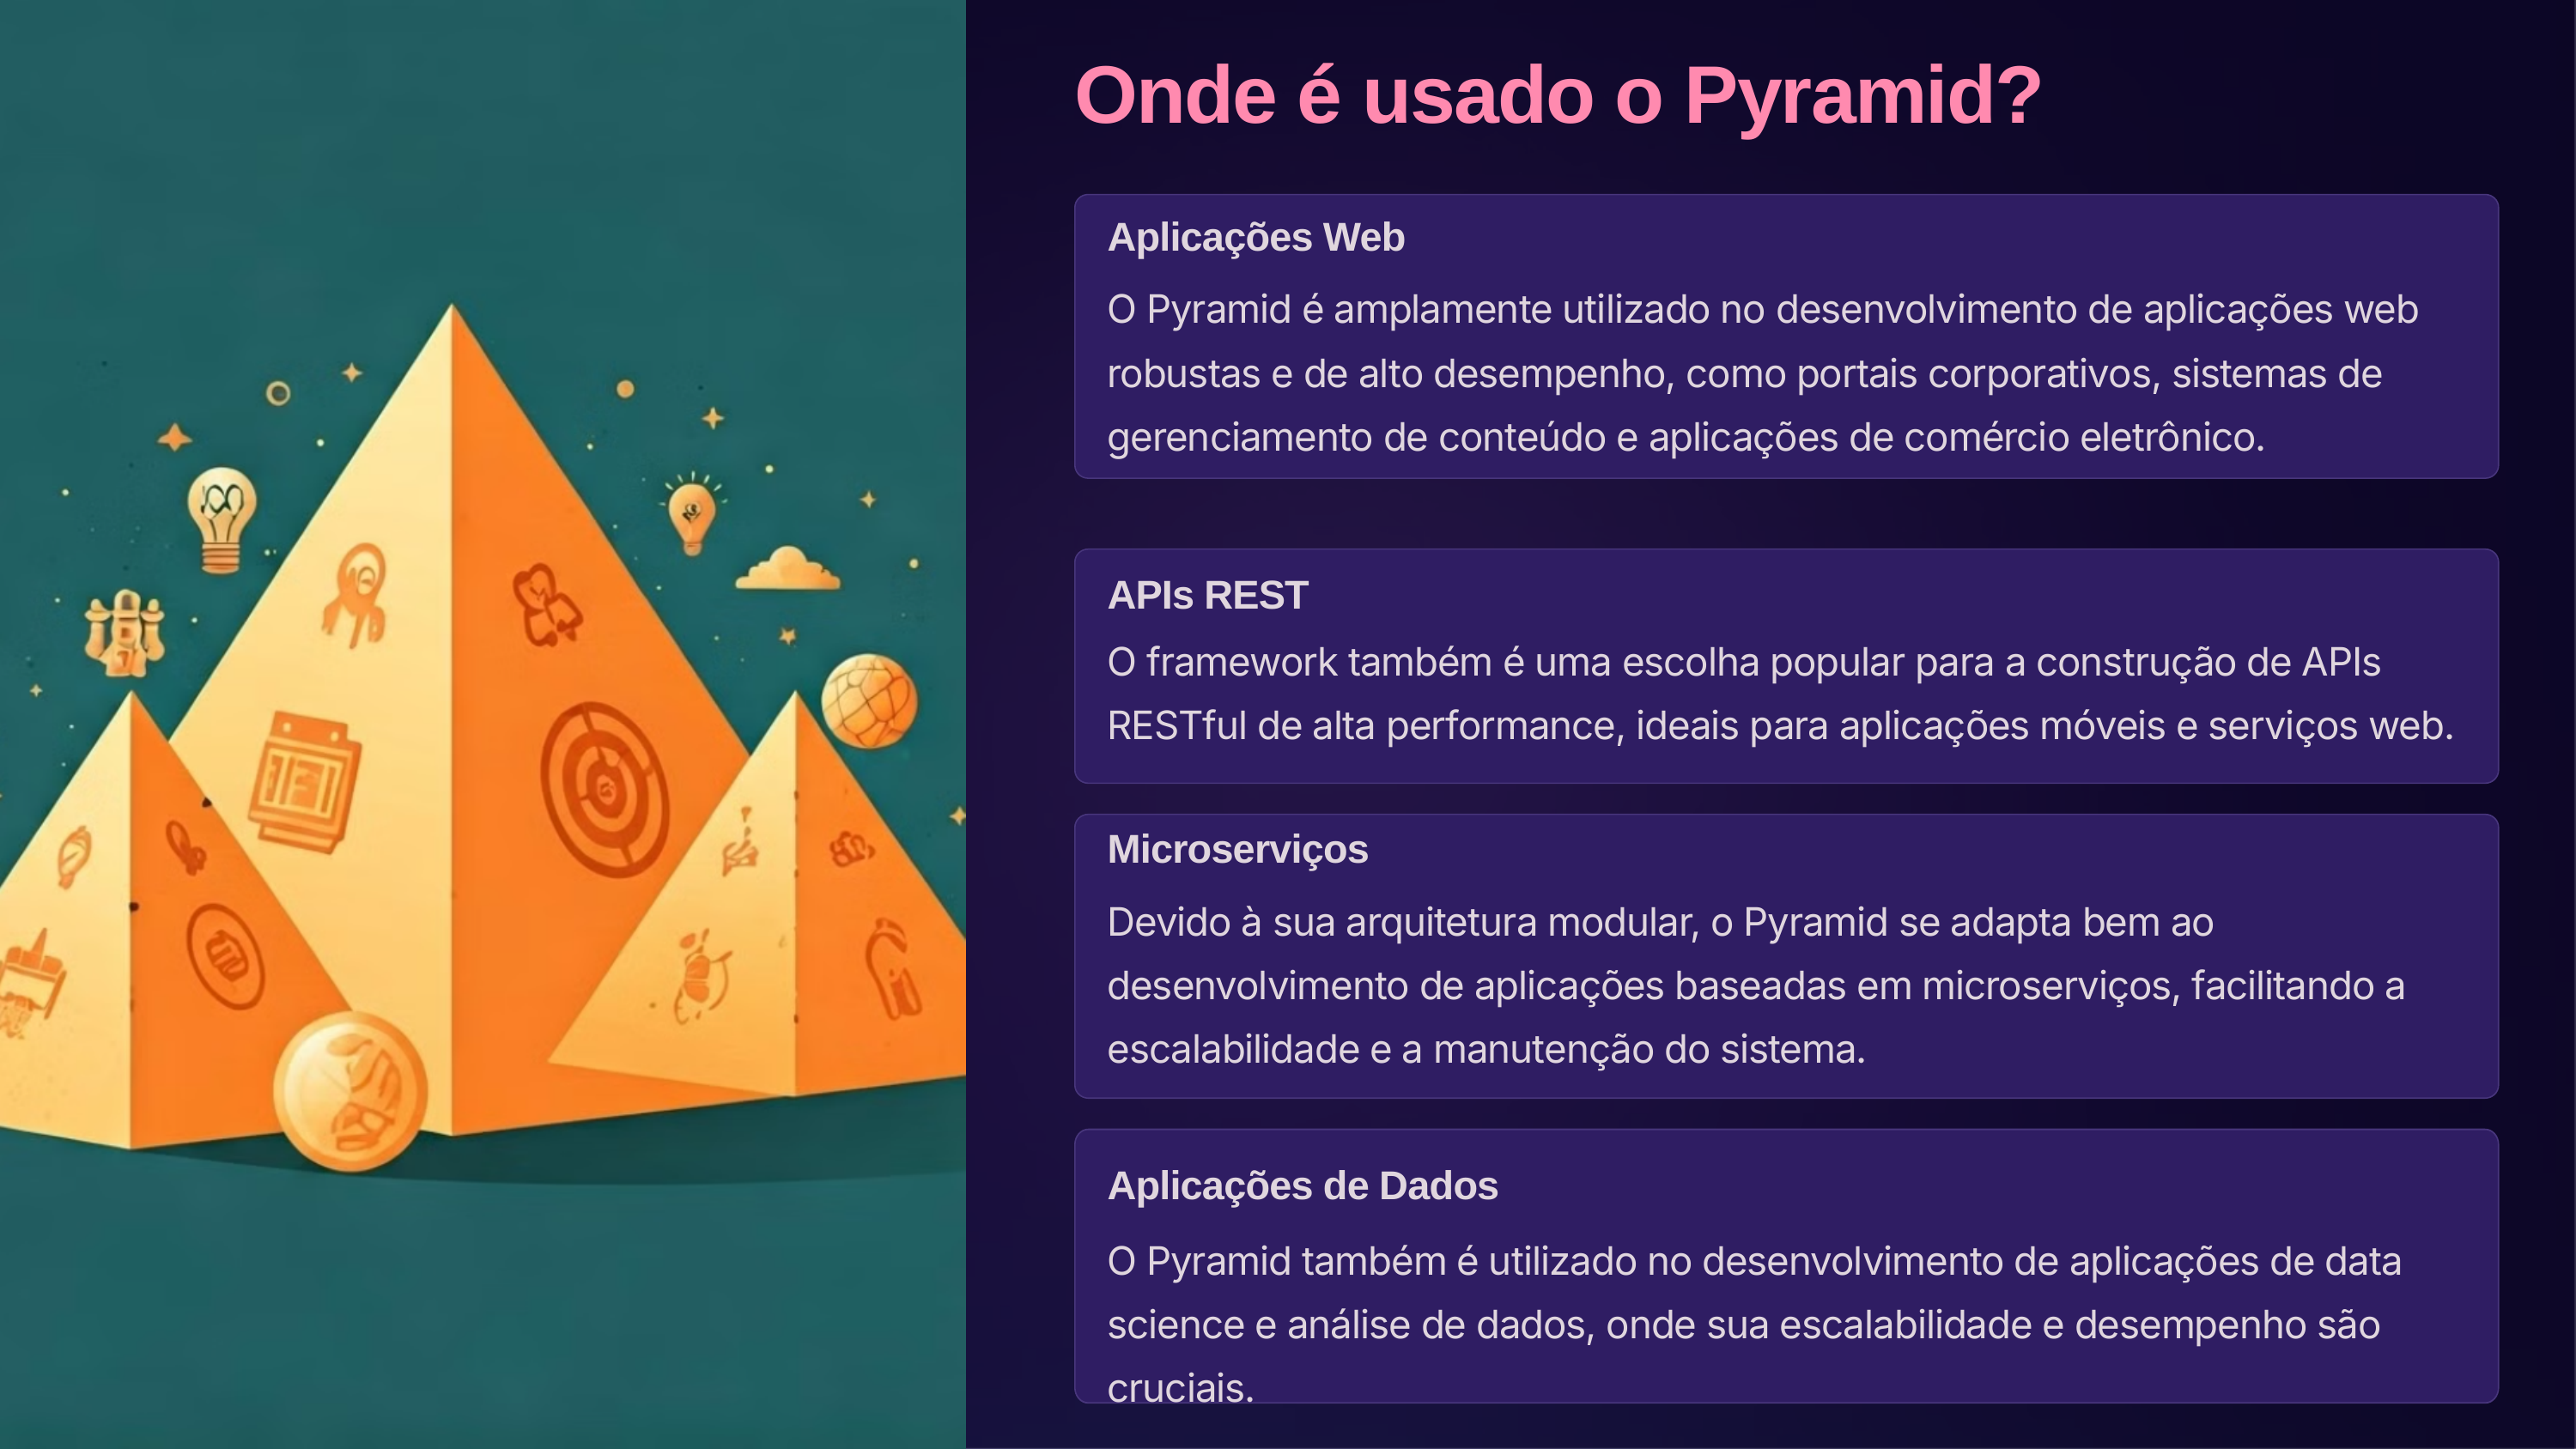

Onde é usado o Pyramid?

Aplicações Web
O Pyramid é amplamente utilizado no desenvolvimento de aplicações web robustas e de alto desempenho, como portais corporativos, sistemas de gerenciamento de conteúdo e aplicações de comércio eletrônico.

APIs REST
O framework também é uma escolha popular para a construção de APIs RESTful de alta performance, ideais para aplicações móveis e serviços web.

Microserviços
Devido à sua arquitetura modular, o Pyramid se adapta bem ao desenvolvimento de aplicações baseadas em microserviços, facilitando a escalabilidade e a manutenção do sistema.

Aplicações de Dados
O Pyramid também é utilizado no desenvolvimento de aplicações de data science e análise de dados, onde sua escalabilidade e desempenho são cruciais.